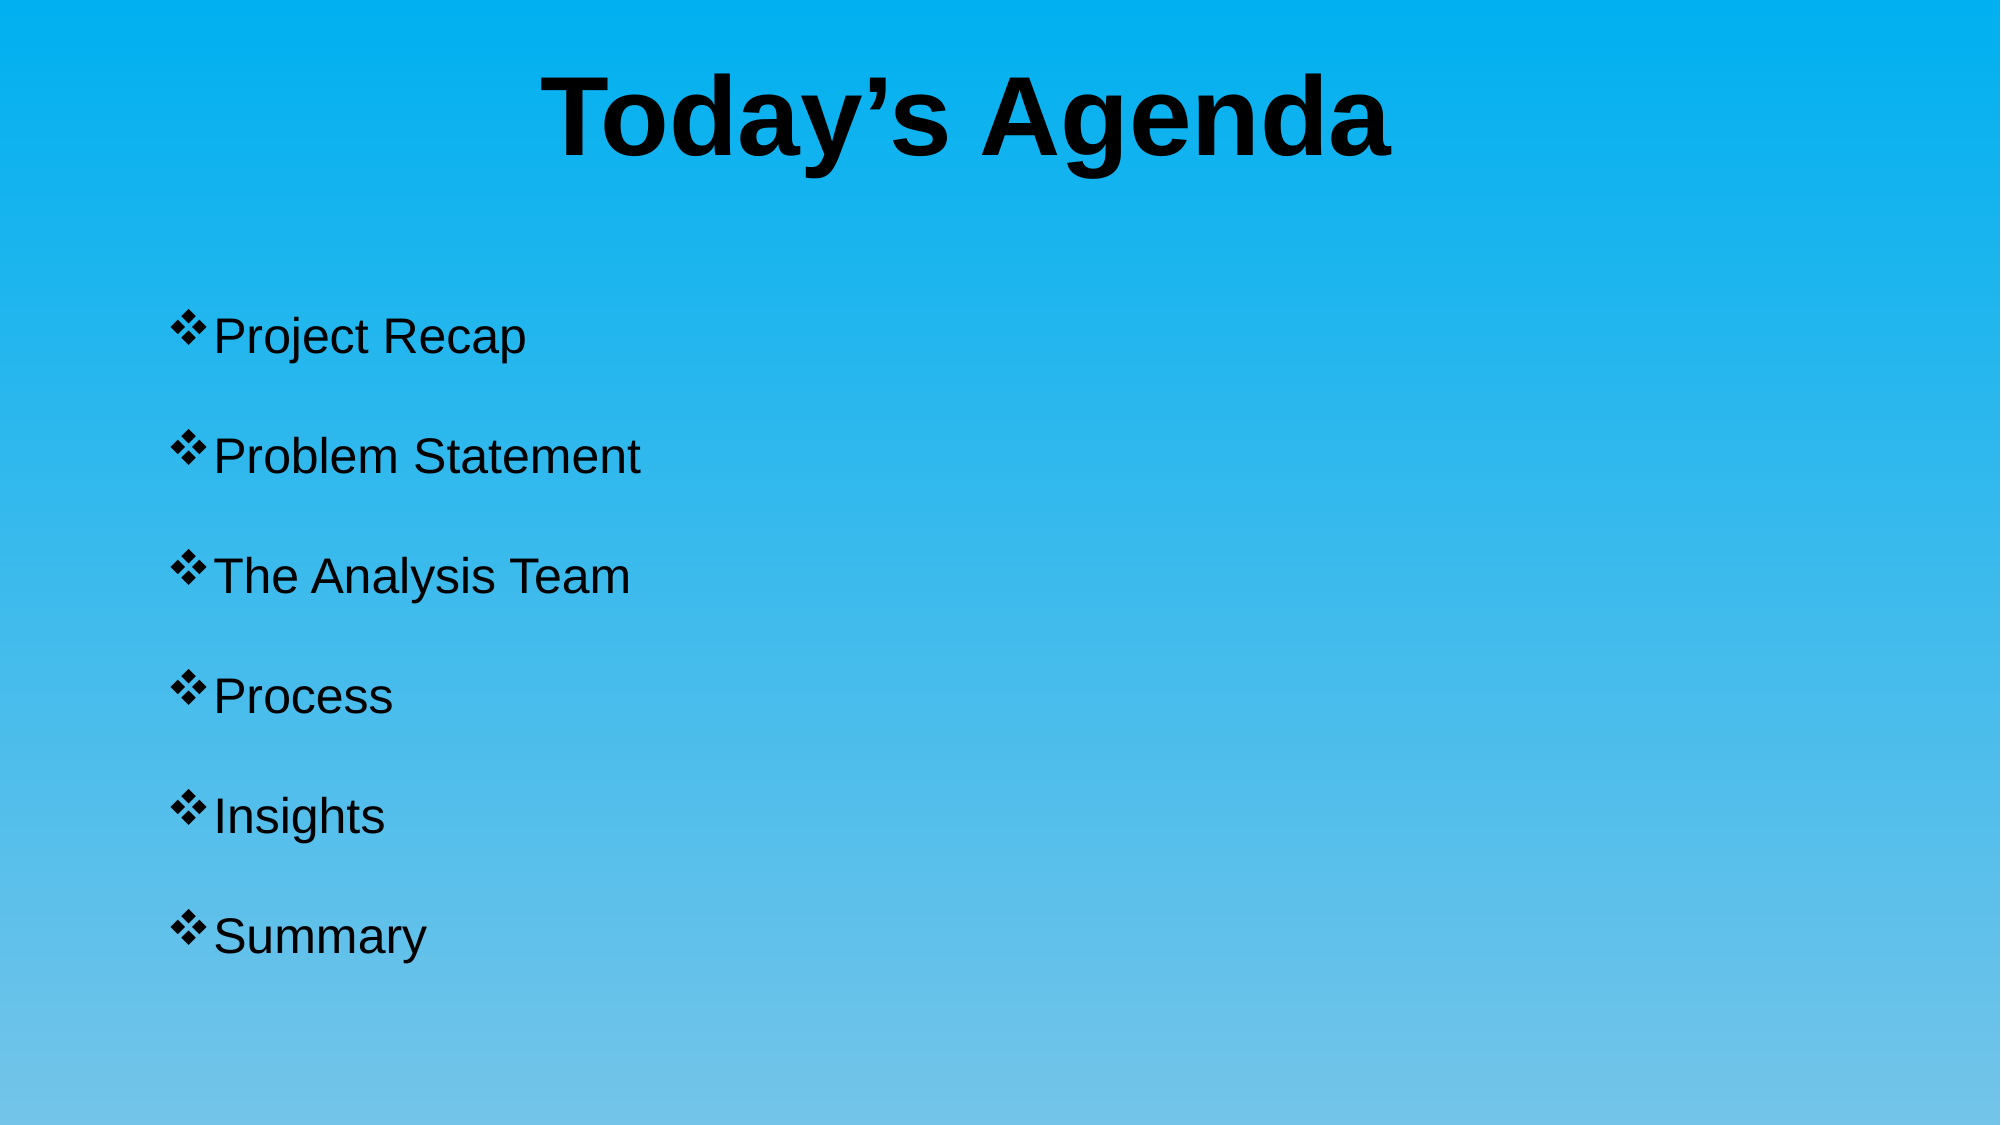

Today’s Agenda
Project Recap

Problem Statement

The Analysis Team

Process

Insights

Summary